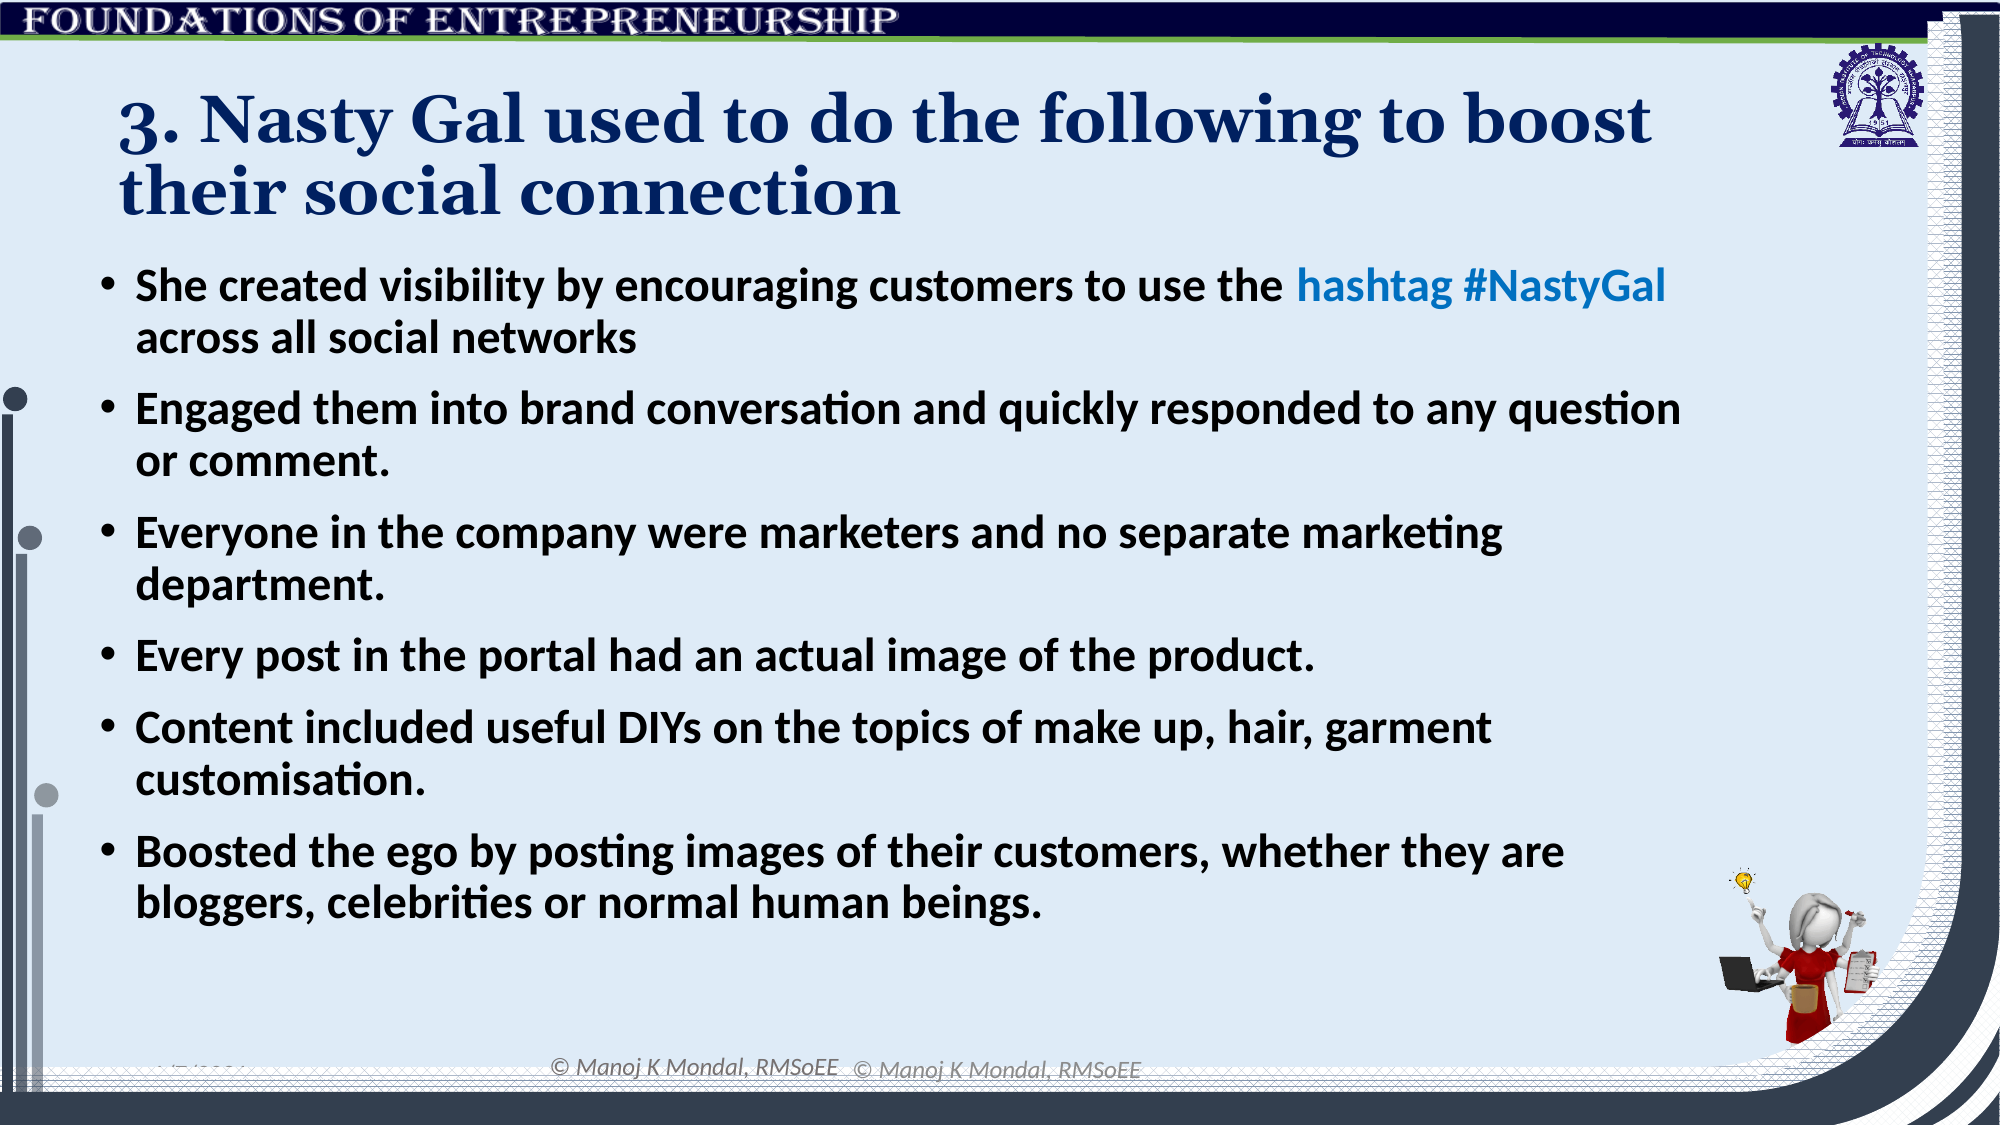

# 3. Nasty Gal used to do the following to boost their social connection
She created visibility by encouraging customers to use the hashtag #NastyGal across all social networks
Engaged them into brand conversation and quickly responded to any question or comment.
Everyone in the company were marketers and no separate marketing department.
Every post in the portal had an actual image of the product.
Content included useful DIYs on the topics of make up, hair, garment customisation.
Boosted the ego by posting images of their customers, whether they are bloggers, celebrities or normal human beings.